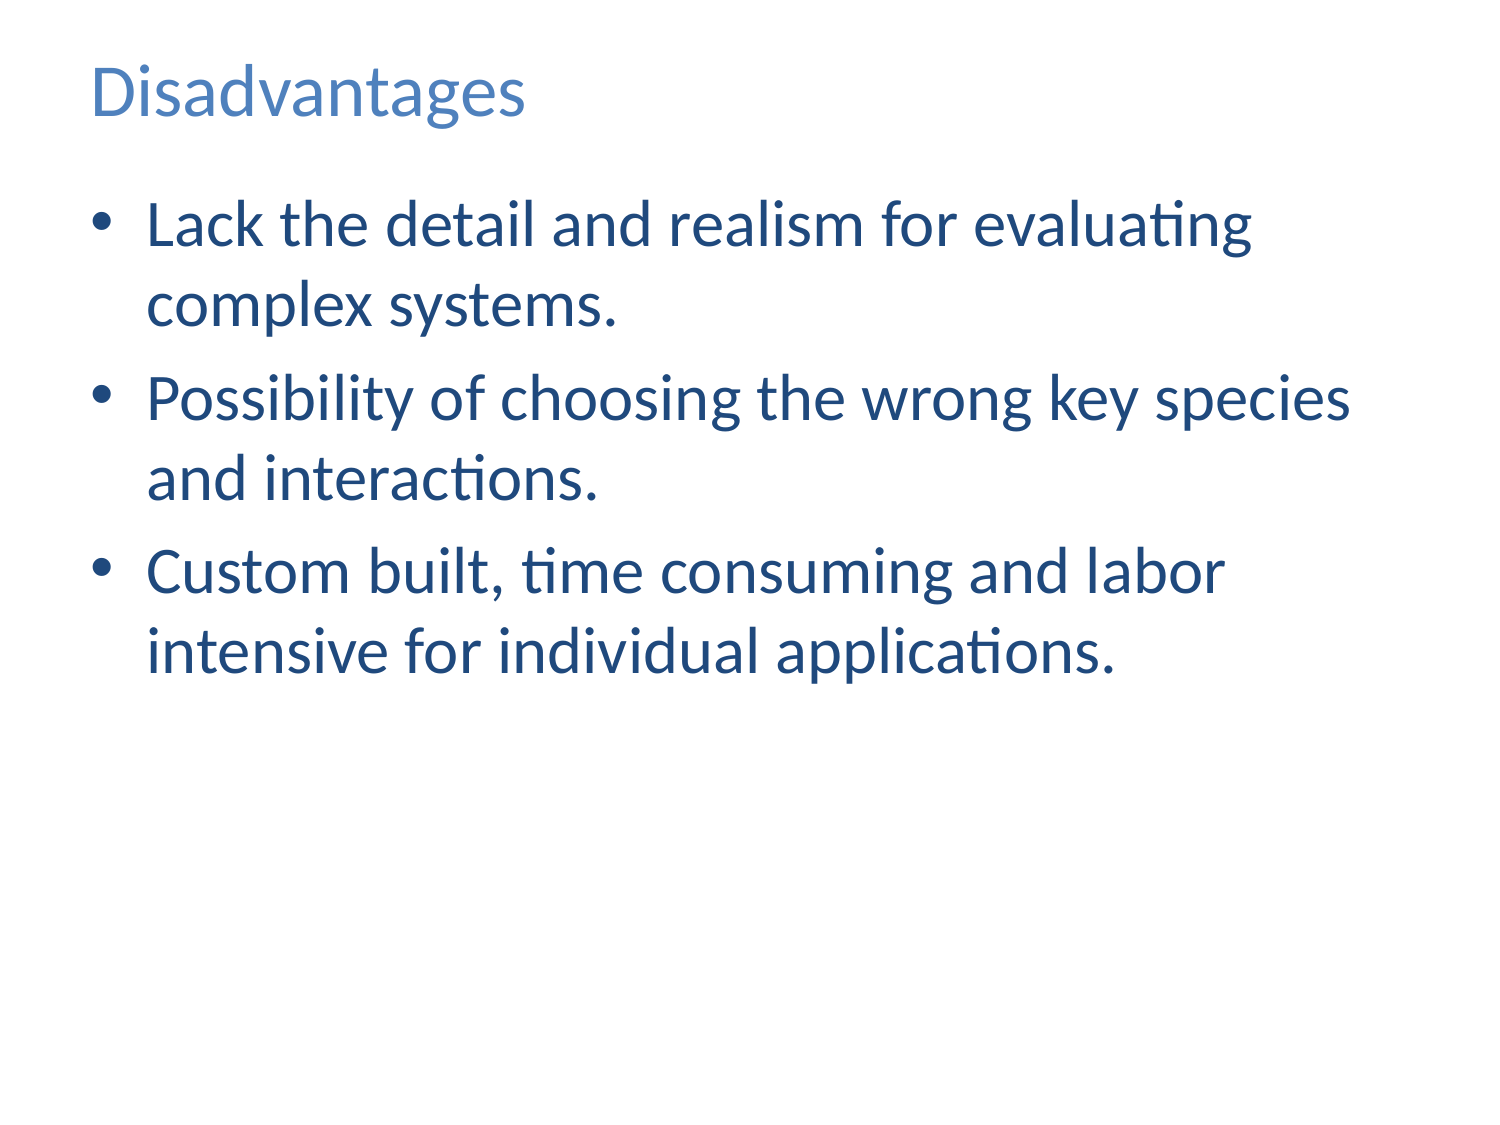

# Disadvantages
Lack the detail and realism for evaluating complex systems.
Possibility of choosing the wrong key species and interactions.
Custom built, time consuming and labor intensive for individual applications.